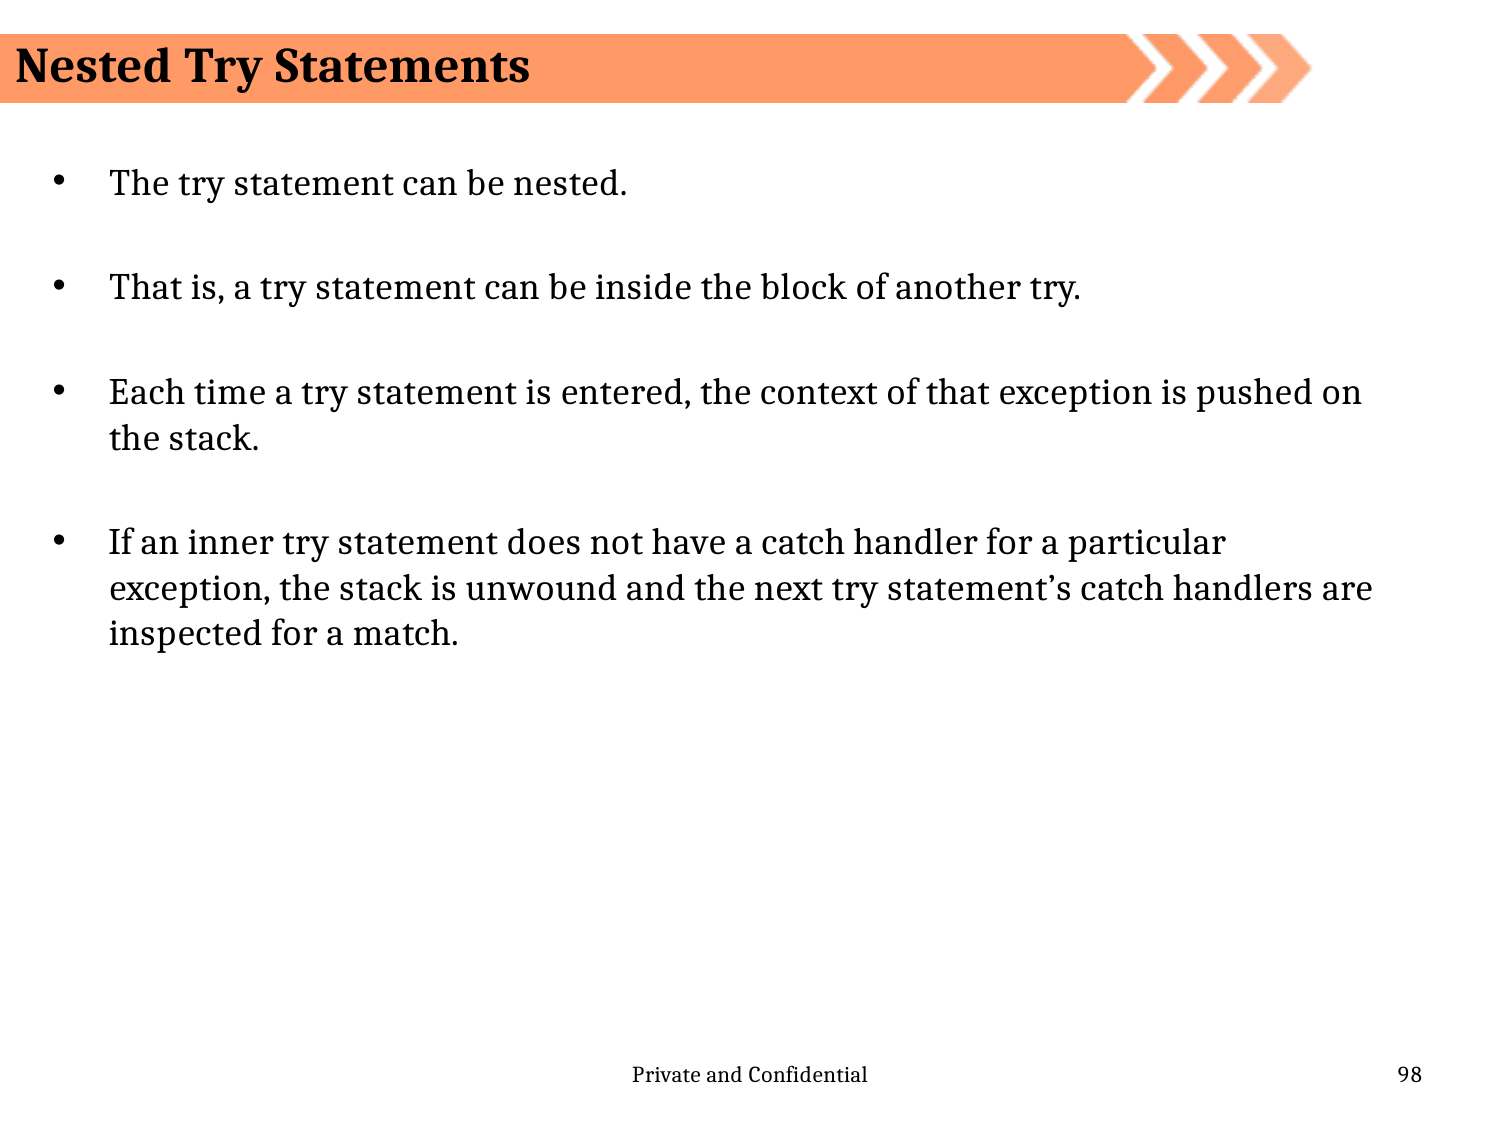

Nested Try Statements
The try statement can be nested.

That is, a try statement can be inside the block of another try.

Each time a try statement is entered, the context of that exception is pushed on the stack.

If an inner try statement does not have a catch handler for a particular exception, the stack is unwound and the next try statement’s catch handlers are inspected for a match.